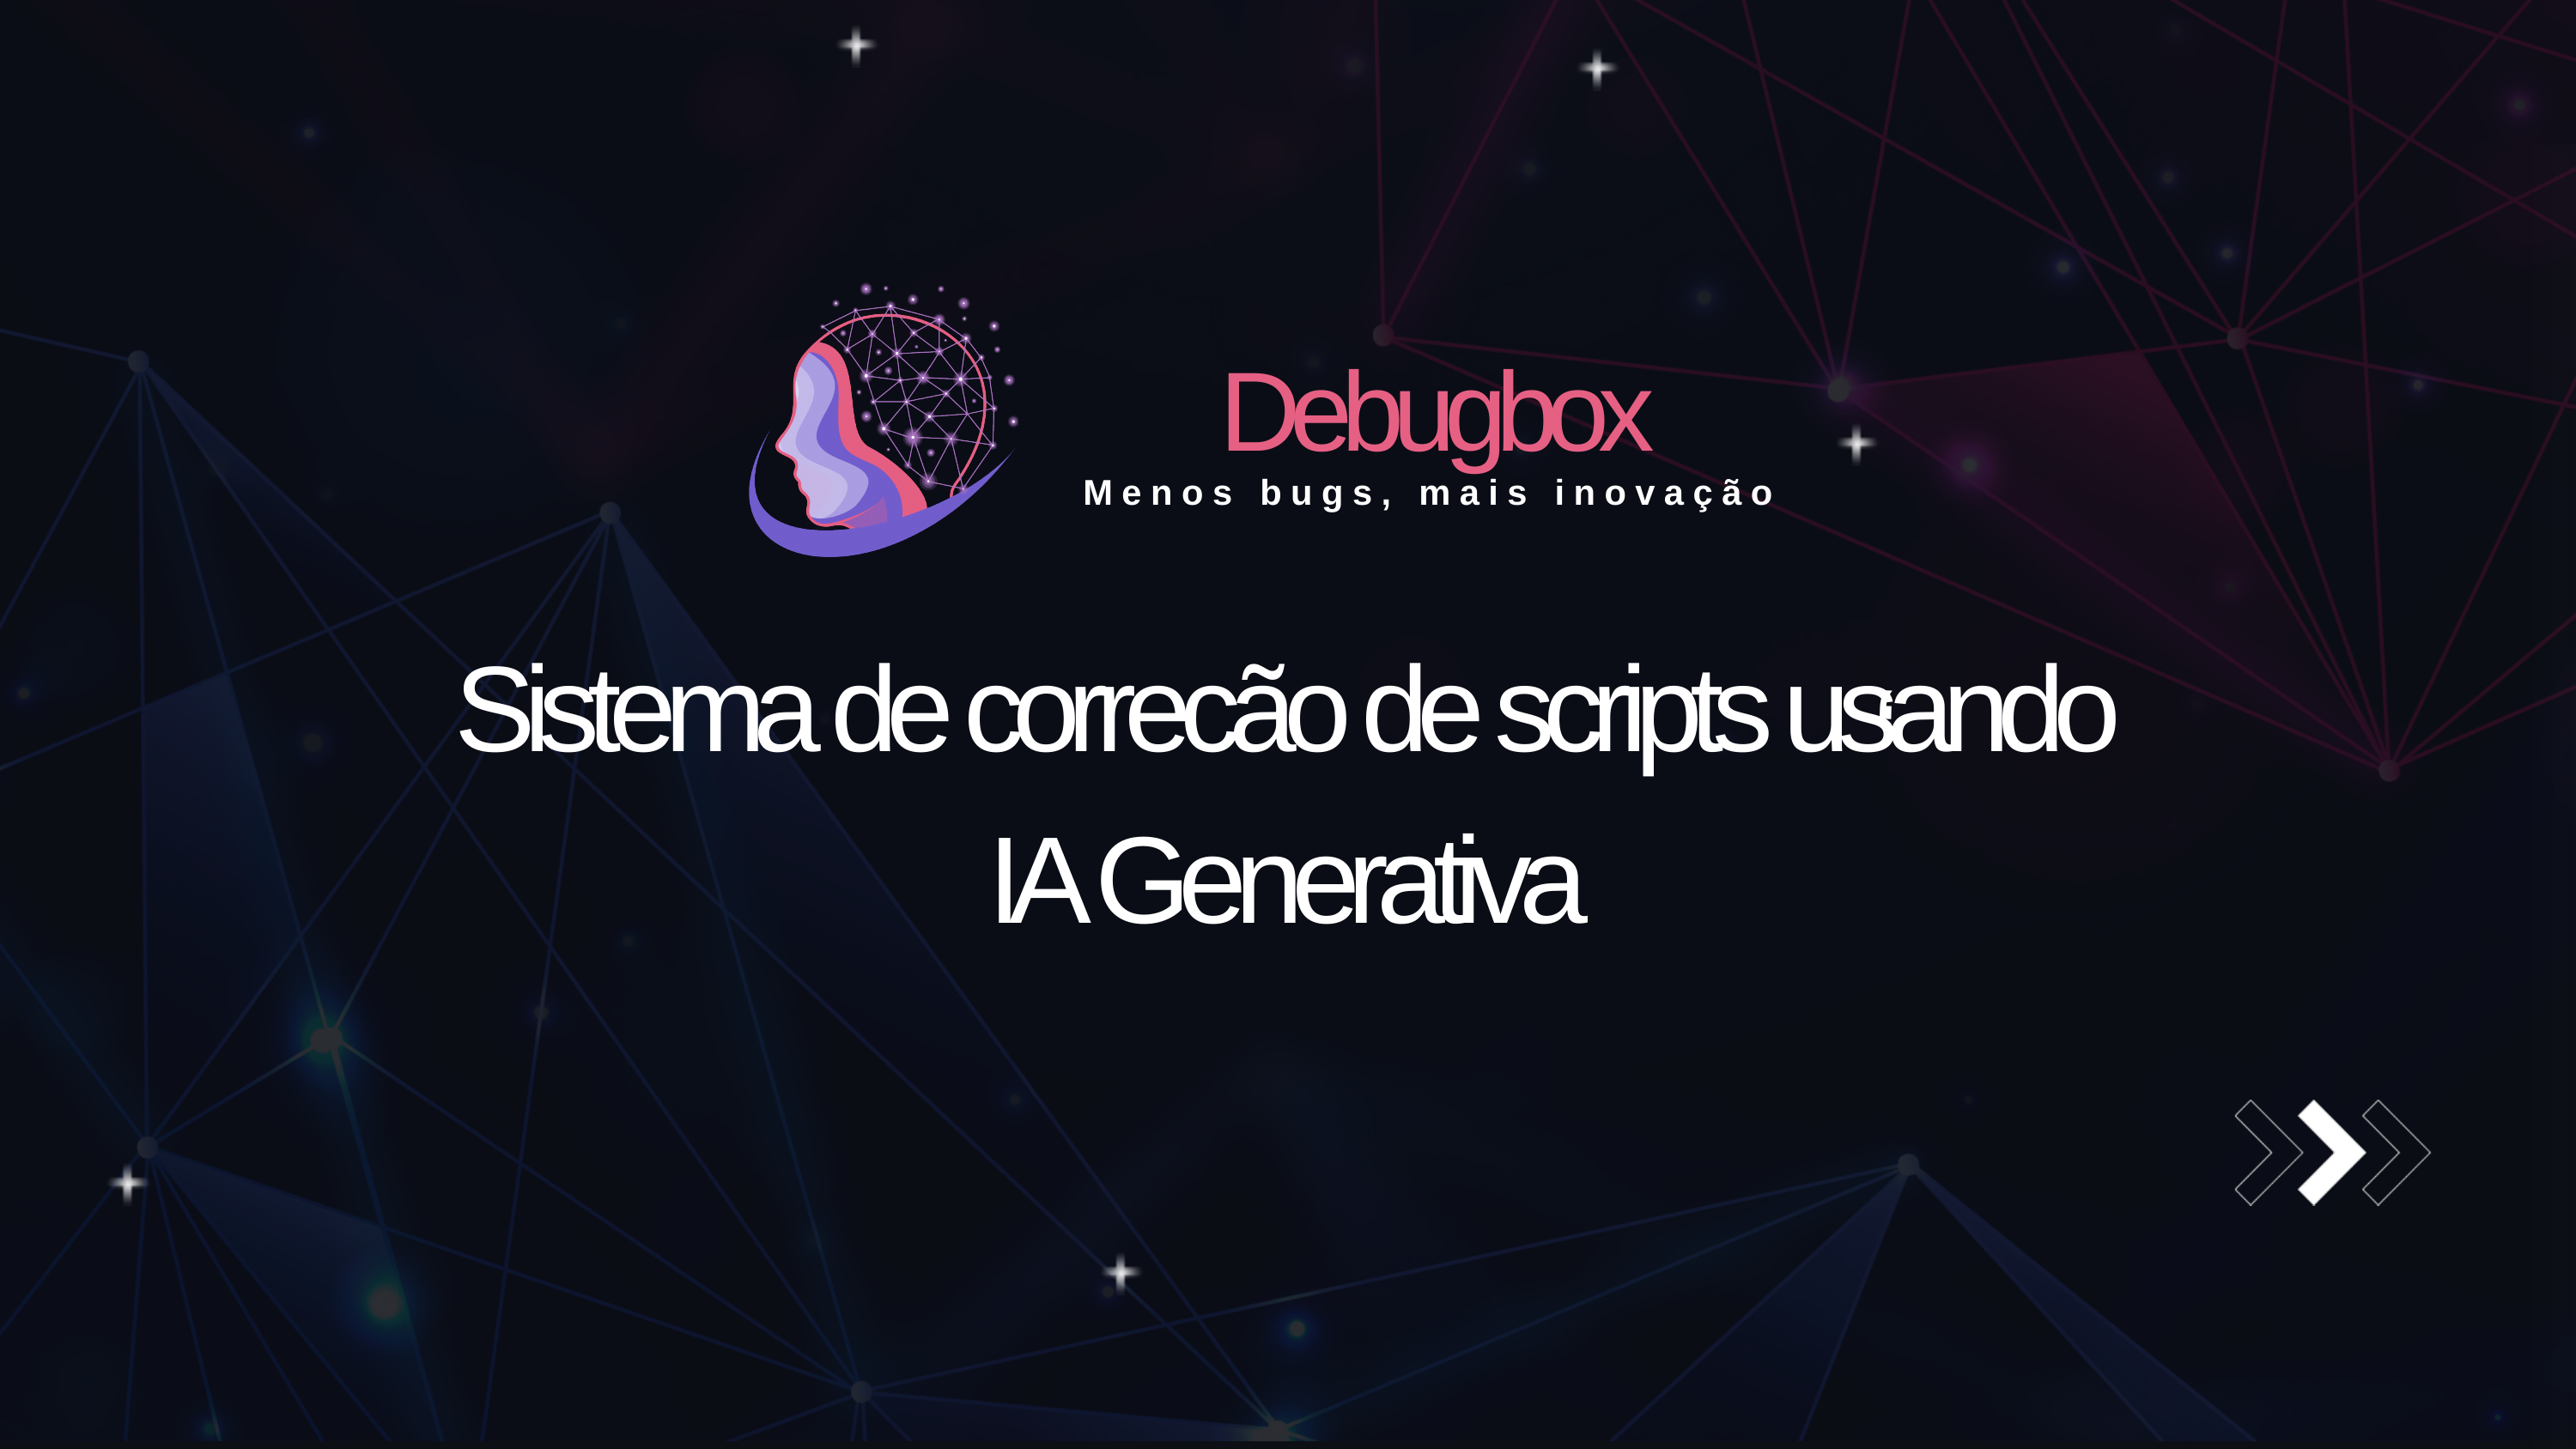

Debugbox
Menos bugs, mais inovação

Sistema de correcão de scripts usando
IA Generativa
,